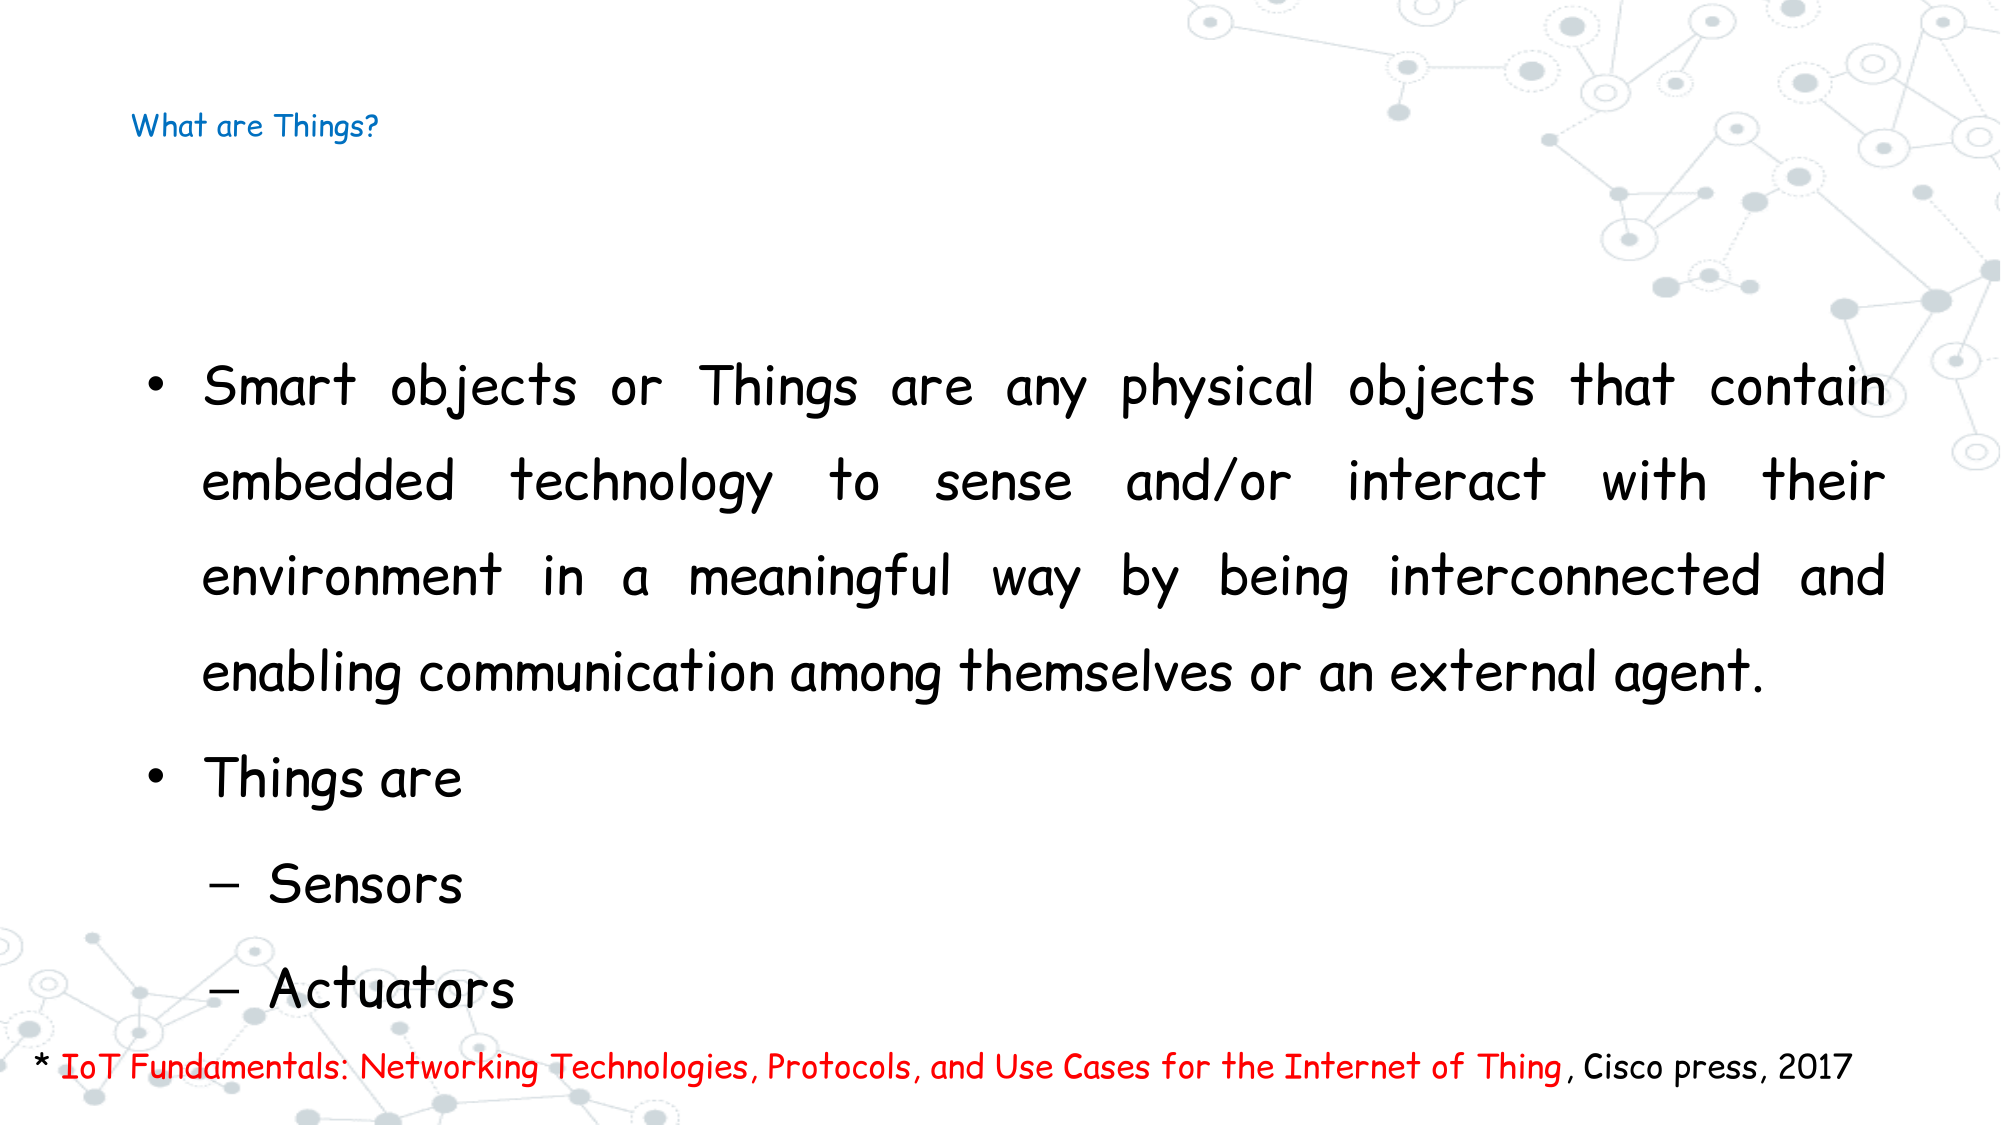

# What are Things?
Smart objects or Things are any physical objects that contain embedded technology to sense and/or interact with their environment in a meaningful way by being interconnected and enabling communication among themselves or an external agent.
Things are
Sensors
Actuators
* IoT Fundamentals: Networking Technologies, Protocols, and Use Cases for the Internet of Thing, Cisco press, 2017